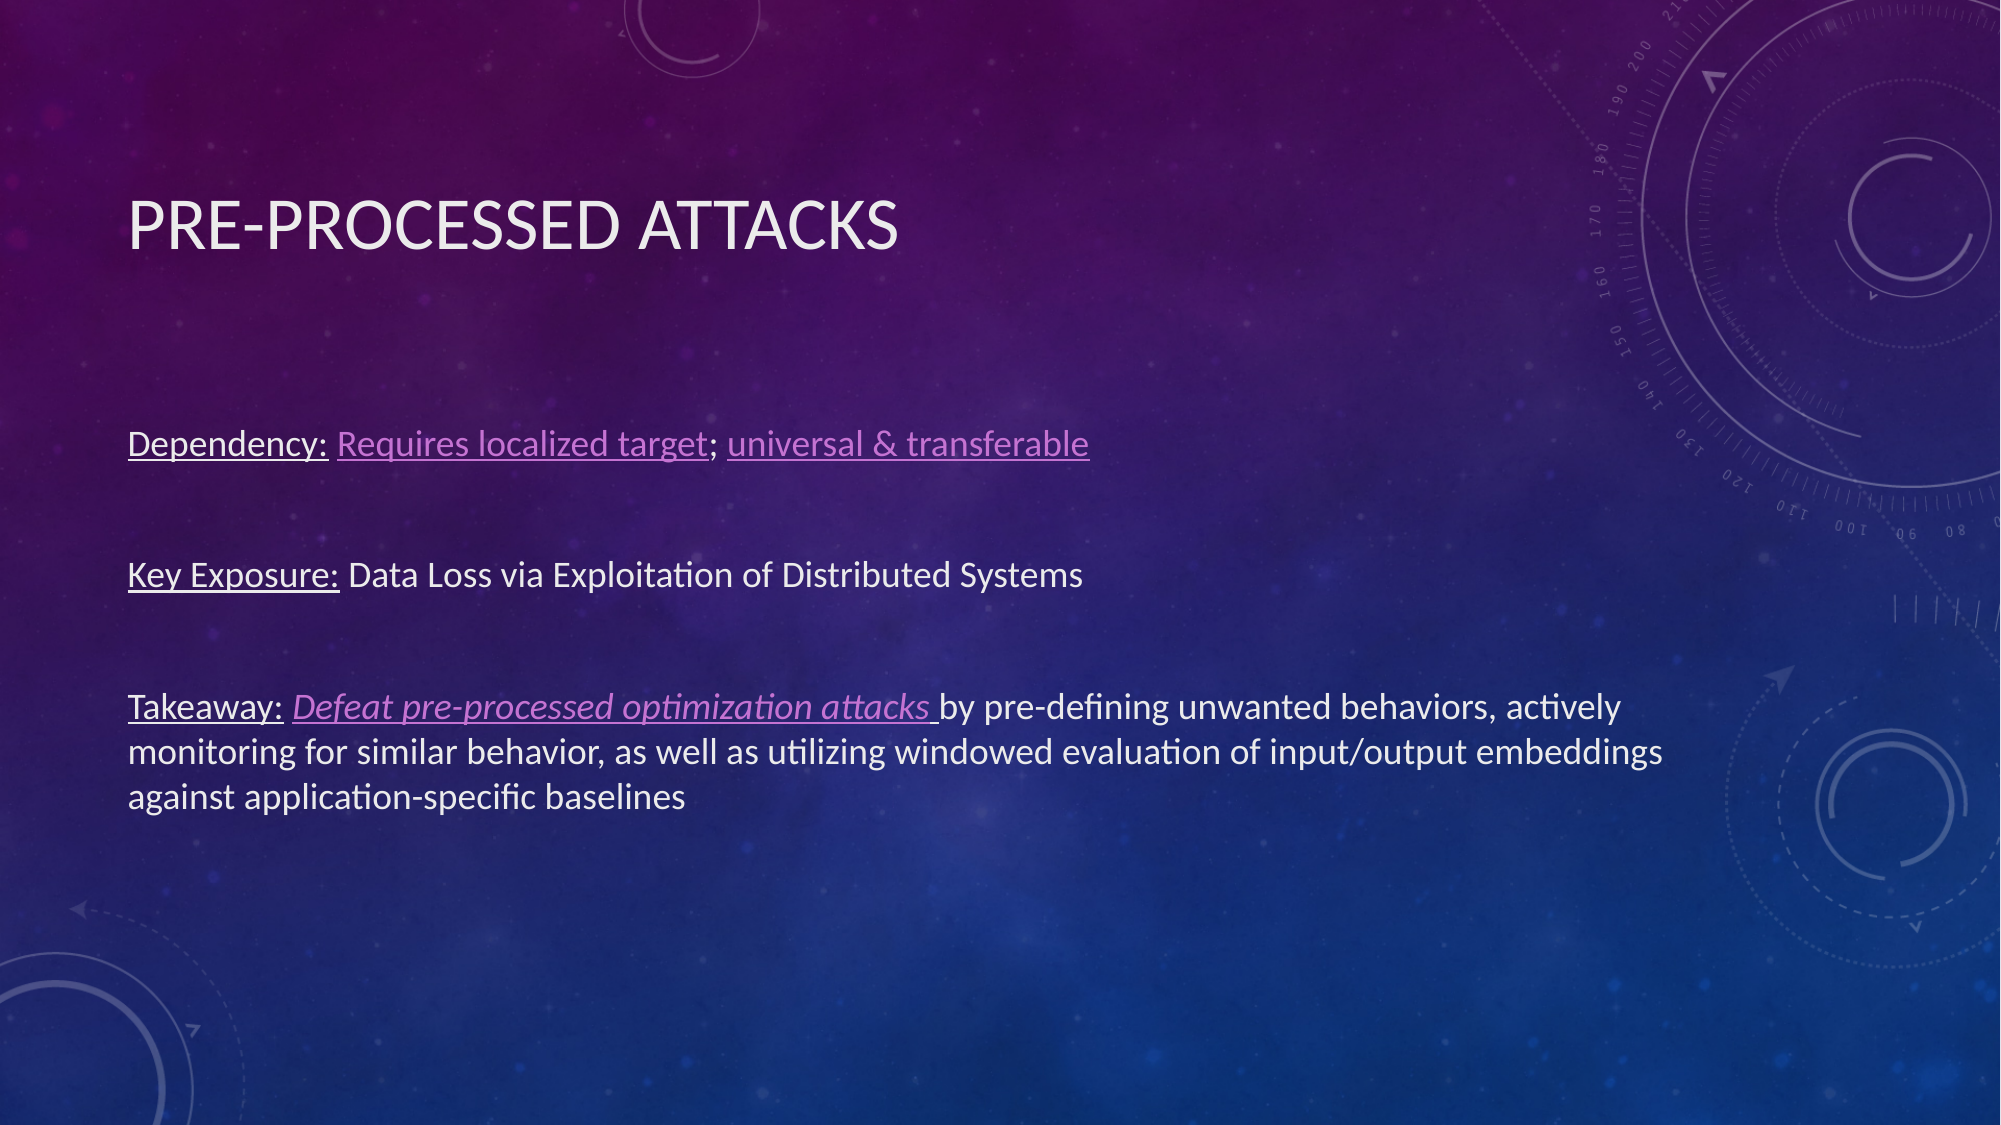

# Pre-Processed Attacks
Dependency: Requires localized target; universal & transferable

Key Exposure: Data Loss via Exploitation of Distributed Systems

Takeaway: Defeat pre-processed optimization attacks by pre-defining unwanted behaviors, actively monitoring for similar behavior, as well as utilizing windowed evaluation of input/output embeddings against application-specific baselines